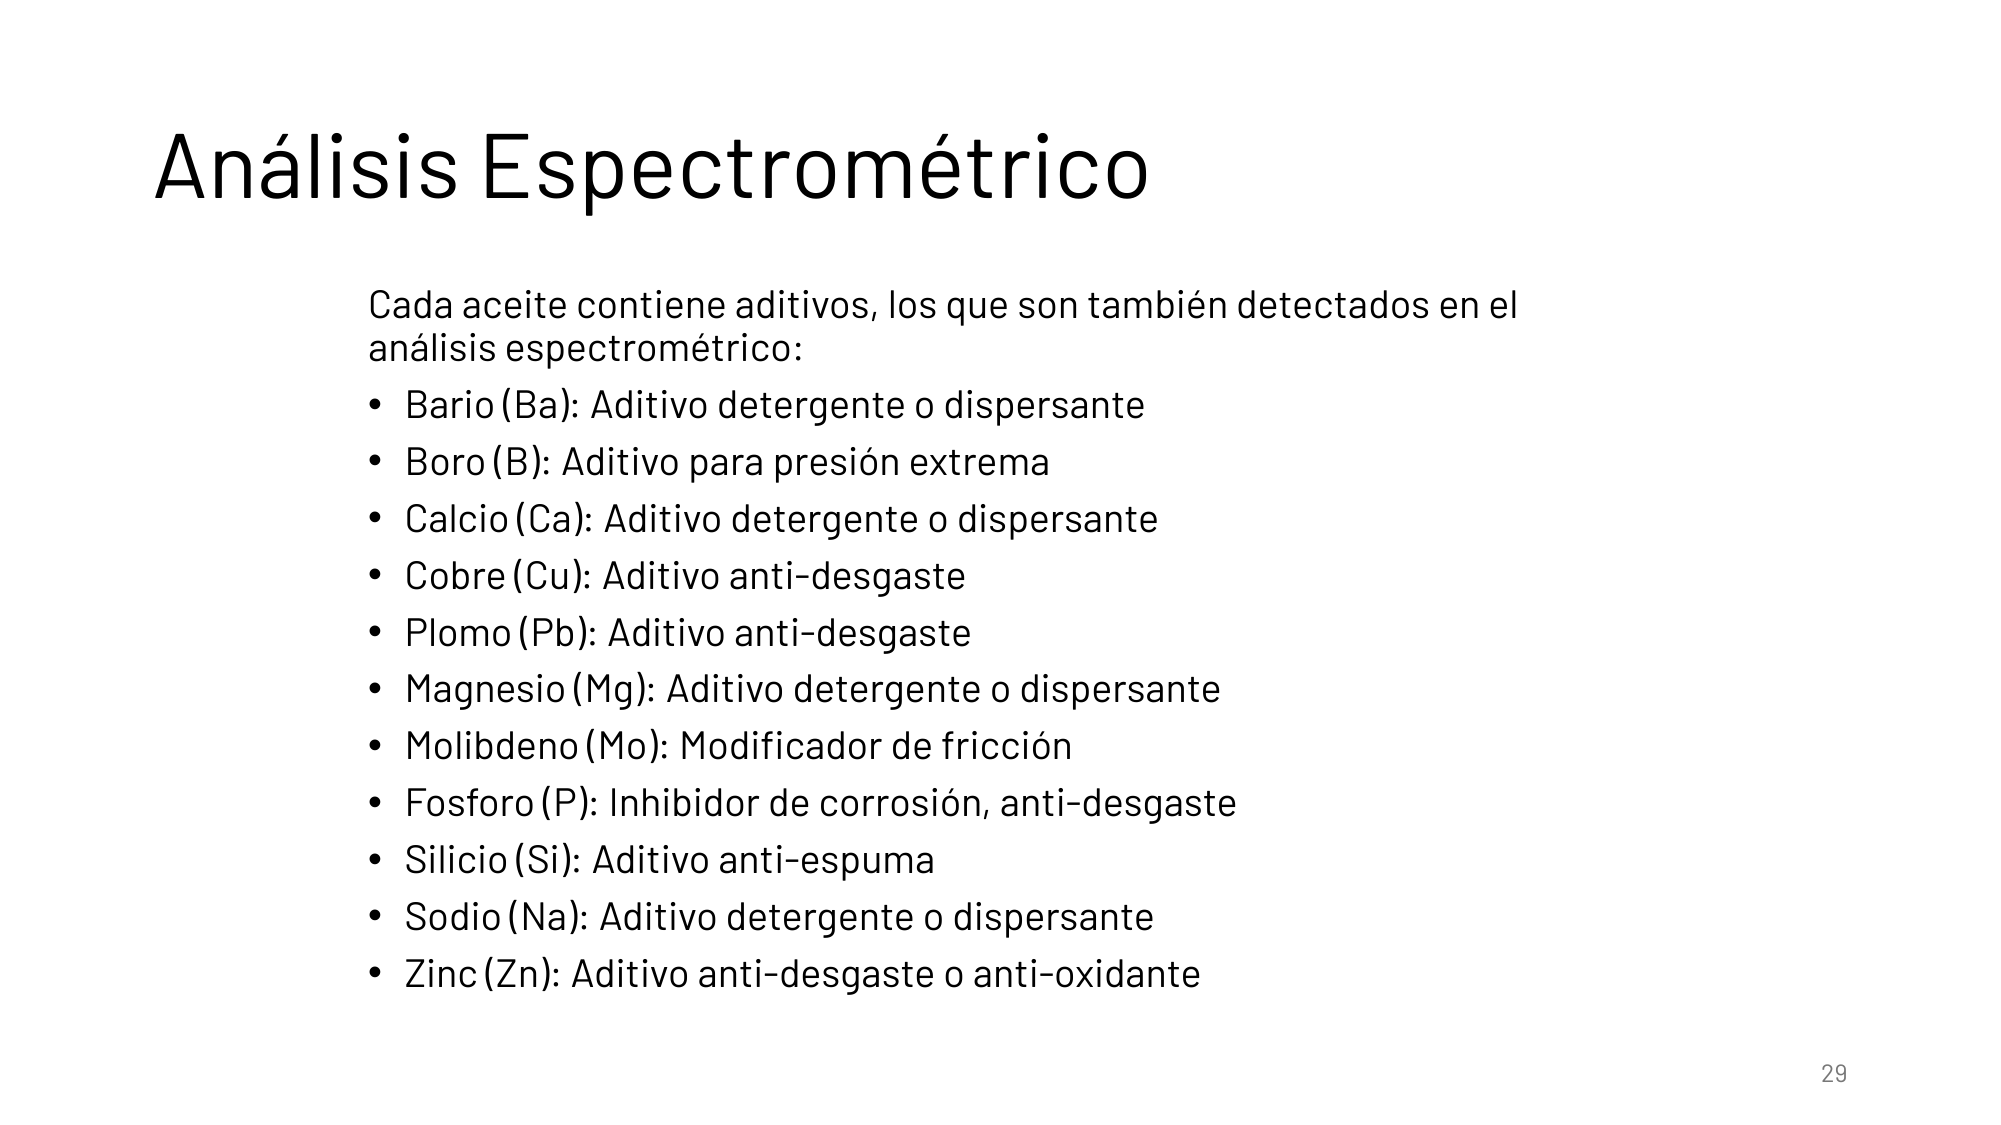

# Análisis Espectrométrico
Cada aceite contiene aditivos, los que son también detectados en el análisis espectrométrico:
Bario (Ba): Aditivo detergente o dispersante
Boro (B): Aditivo para presión extrema
Calcio (Ca): Aditivo detergente o dispersante
Cobre (Cu): Aditivo anti-desgaste
Plomo (Pb): Aditivo anti-desgaste
Magnesio (Mg): Aditivo detergente o dispersante
Molibdeno (Mo): Modificador de fricción
Fosforo (P): Inhibidor de corrosión, anti-desgaste
Silicio (Si): Aditivo anti-espuma
Sodio (Na): Aditivo detergente o dispersante
Zinc (Zn): Aditivo anti-desgaste o anti-oxidante

29